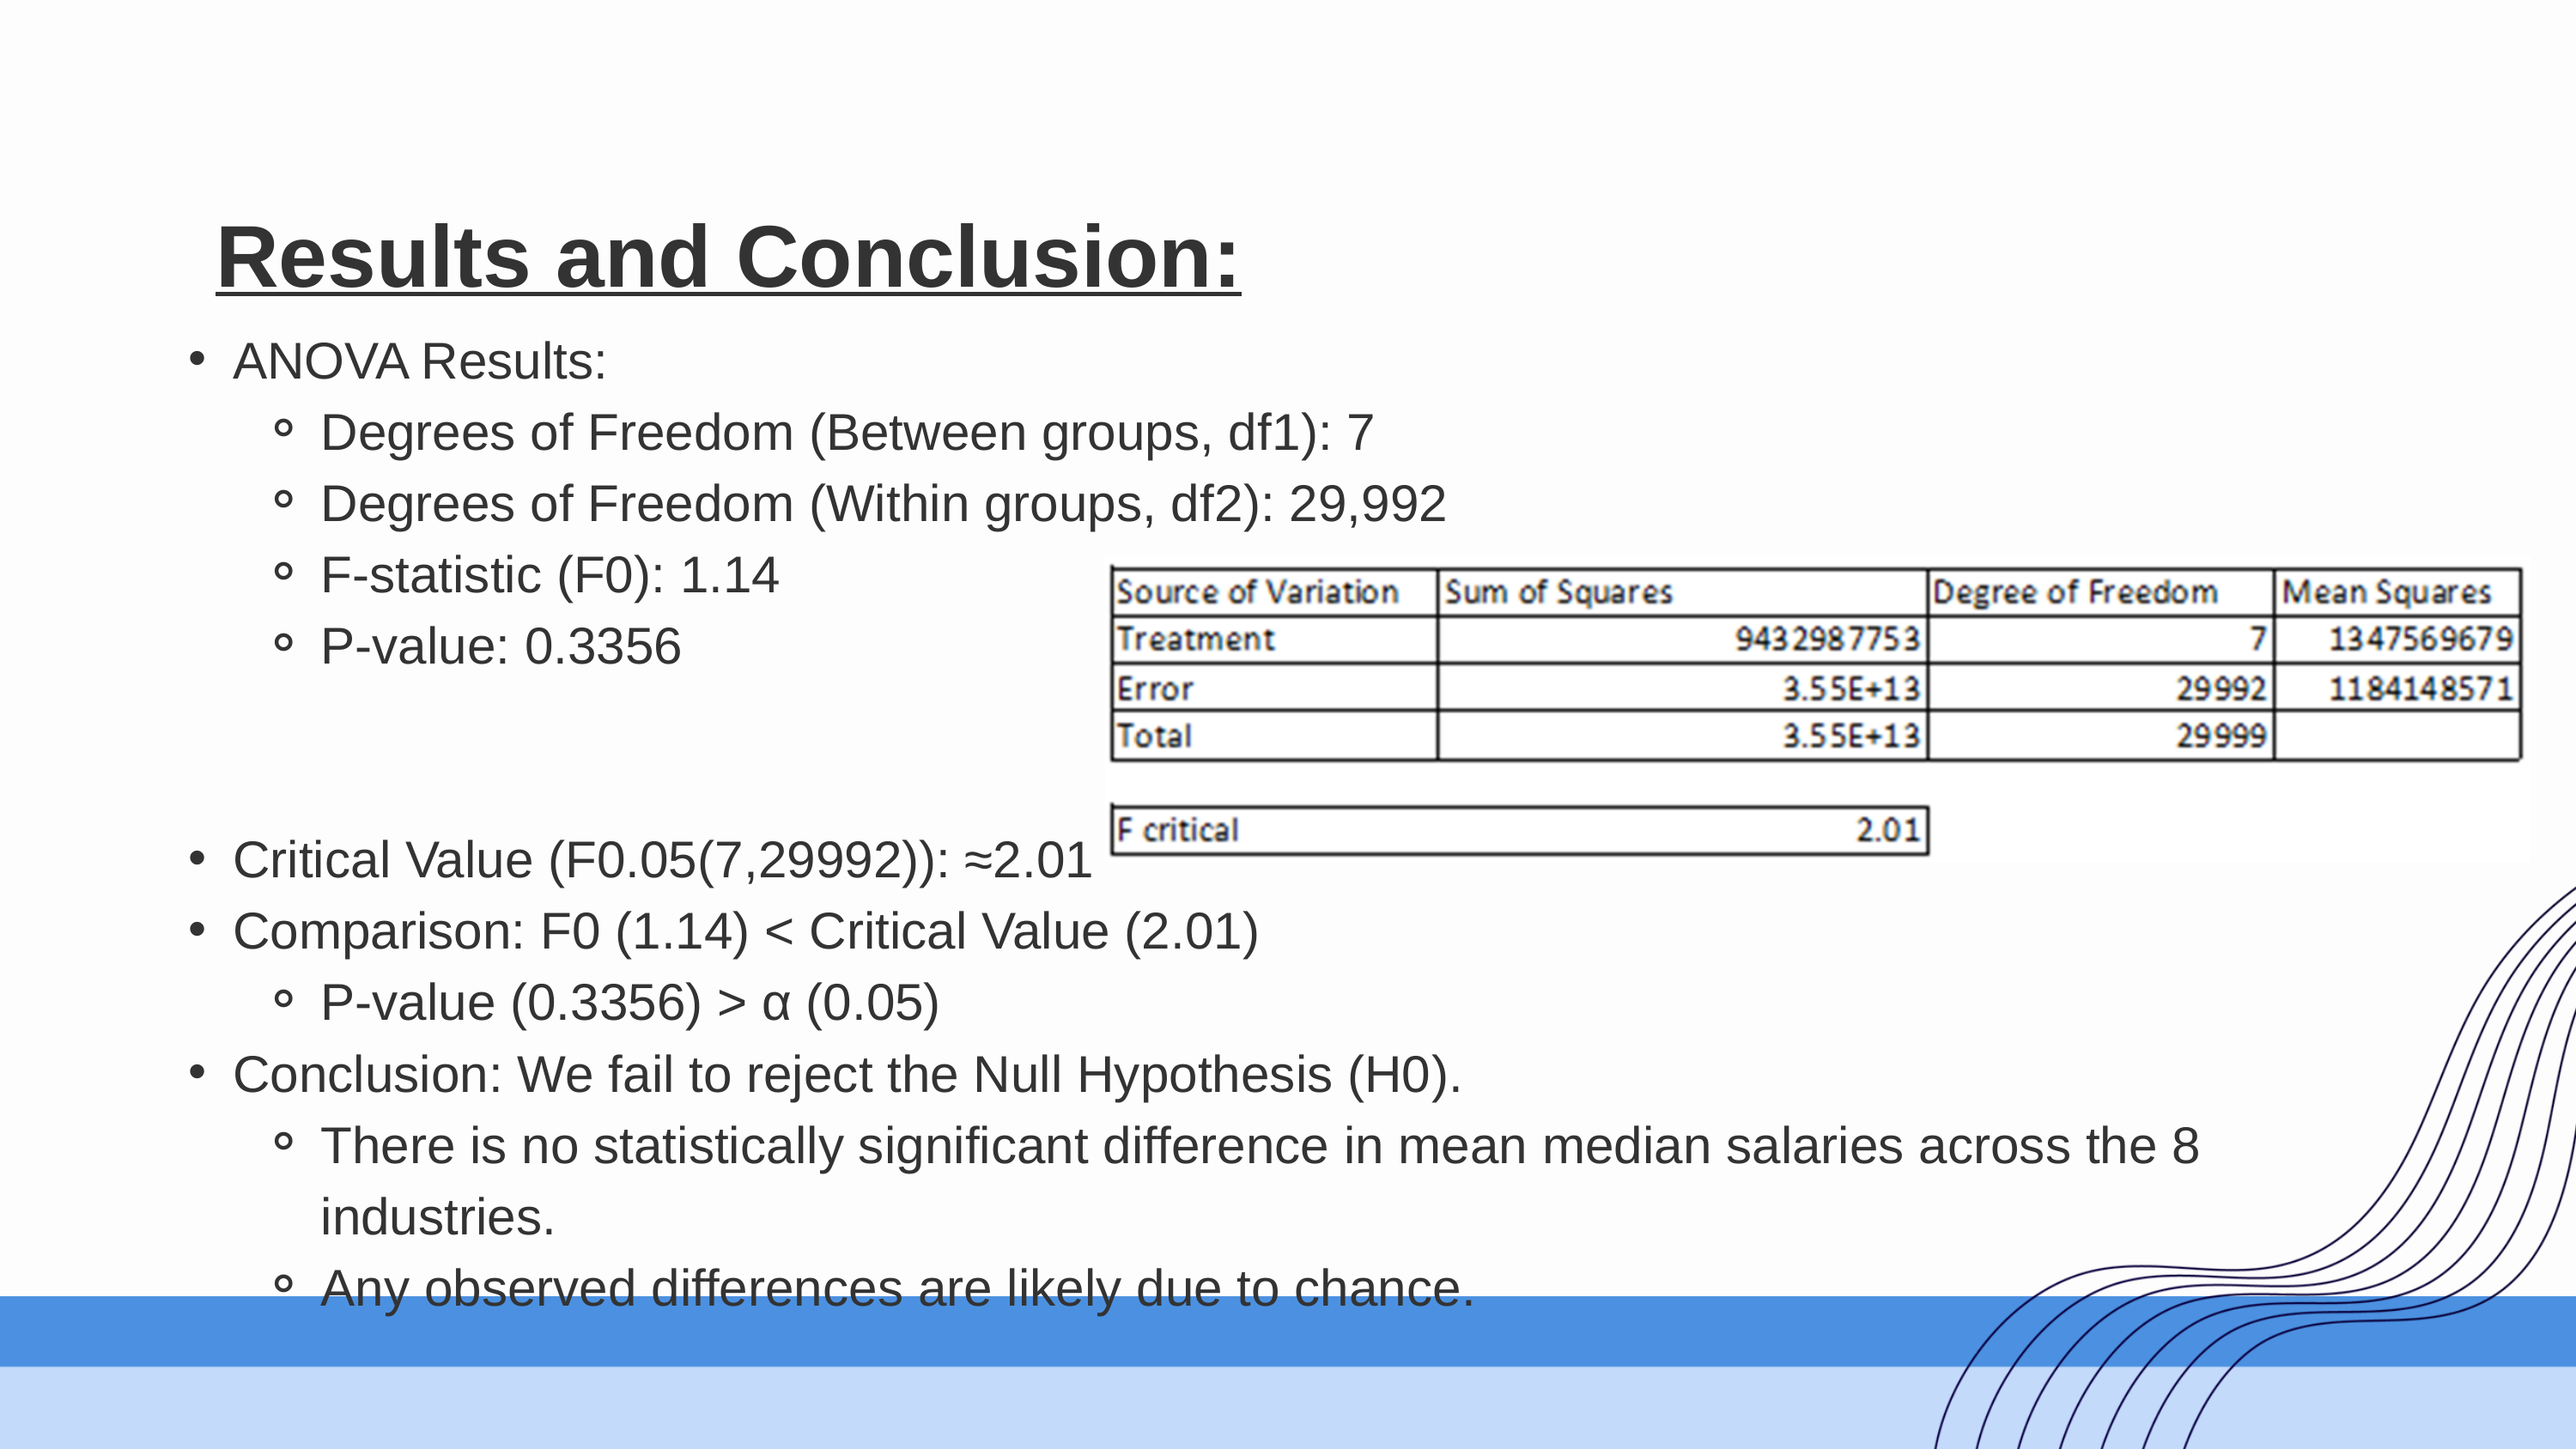

Results and Conclusion:
ANOVA Results:
Degrees of Freedom (Between groups, df1​): 7
Degrees of Freedom (Within groups, df2​): 29,992
F-statistic (F0​): 1.14
P-value: 0.3356

Critical Value (F0.05​(7,29992)): ≈2.01
Comparison: F0​ (1.14) < Critical Value (2.01)
P-value (0.3356) > α (0.05)
Conclusion: We fail to reject the Null Hypothesis (H0​).
There is no statistically significant difference in mean median salaries across the 8 industries.
Any observed differences are likely due to chance.